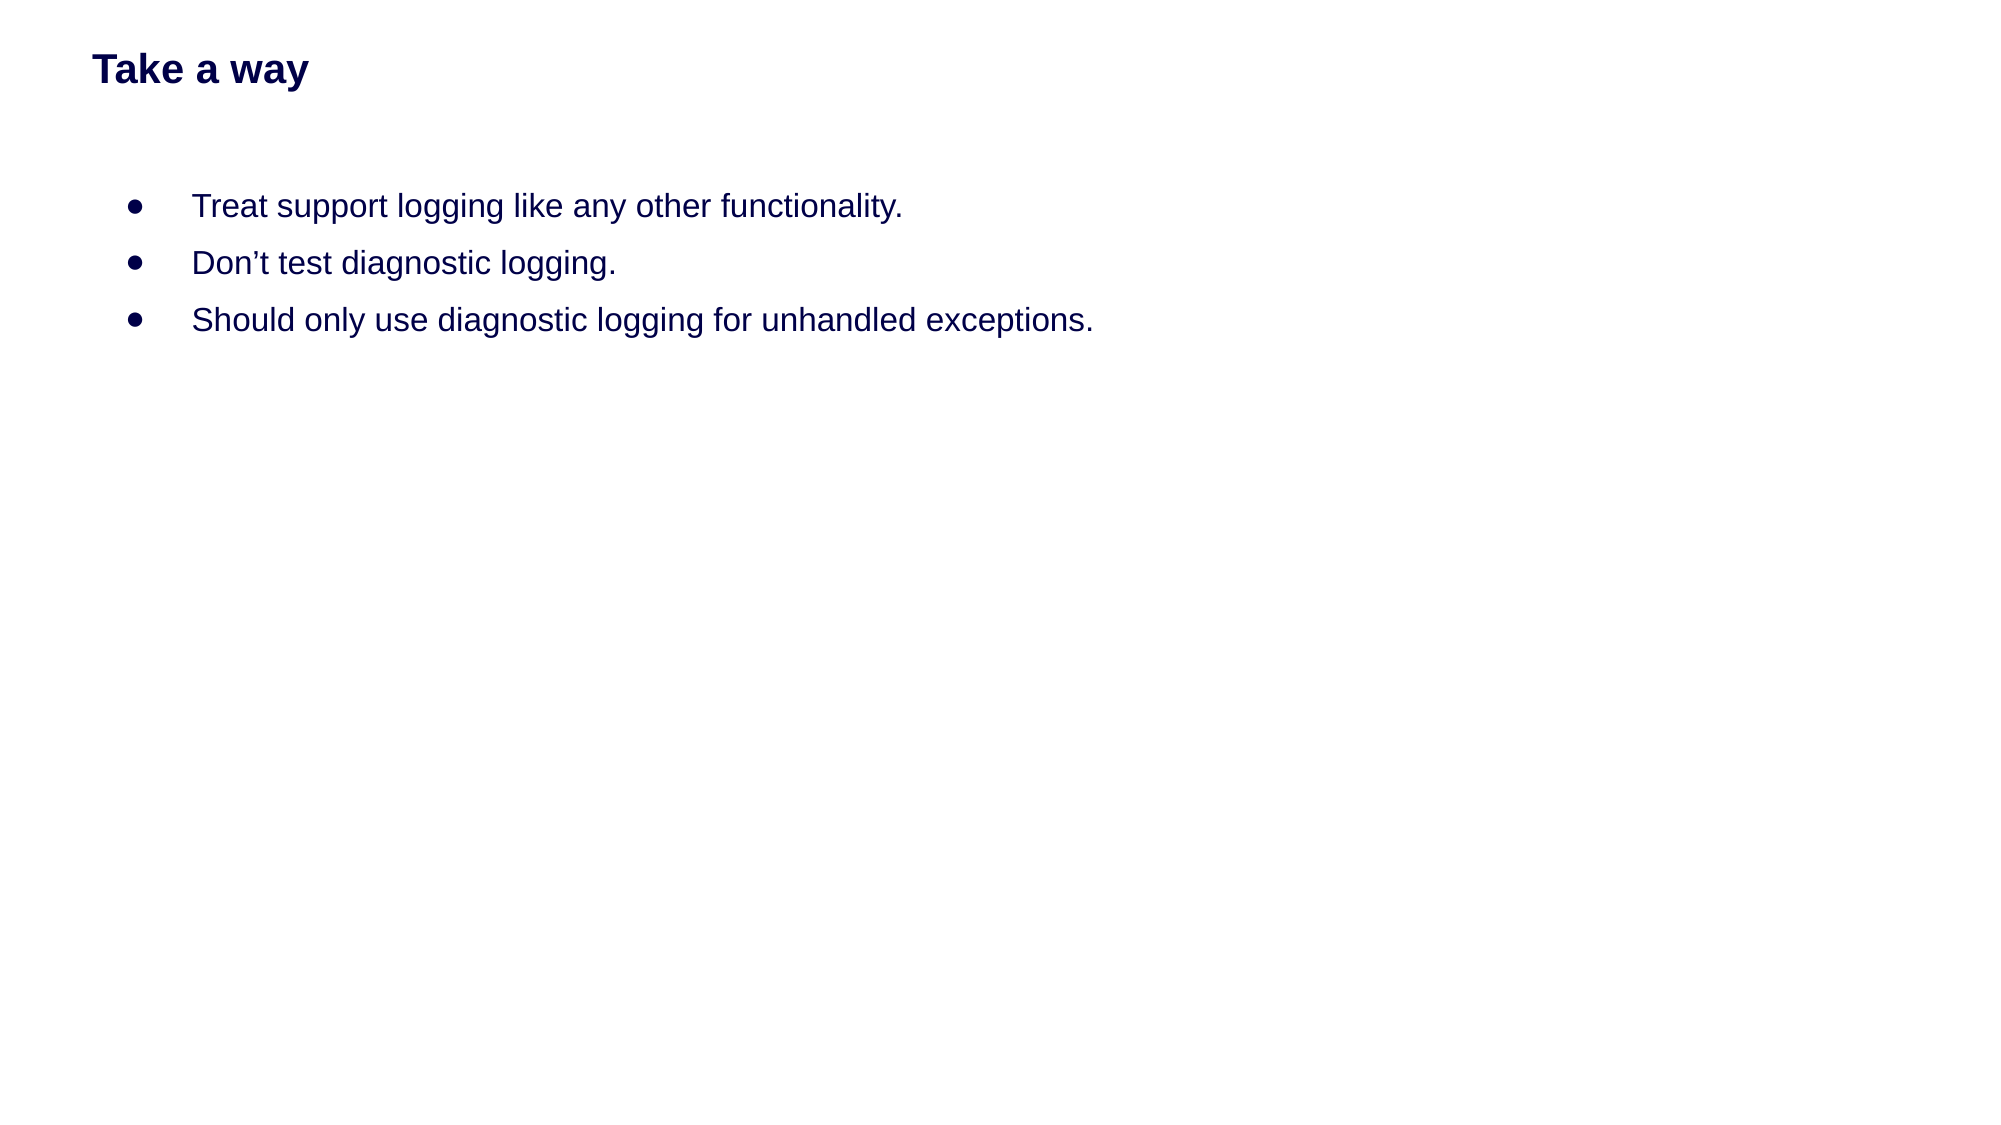

# Take a way

Treat support logging like any other functionality.
Don’t test diagnostic logging.
Should only use diagnostic logging for unhandled exceptions.